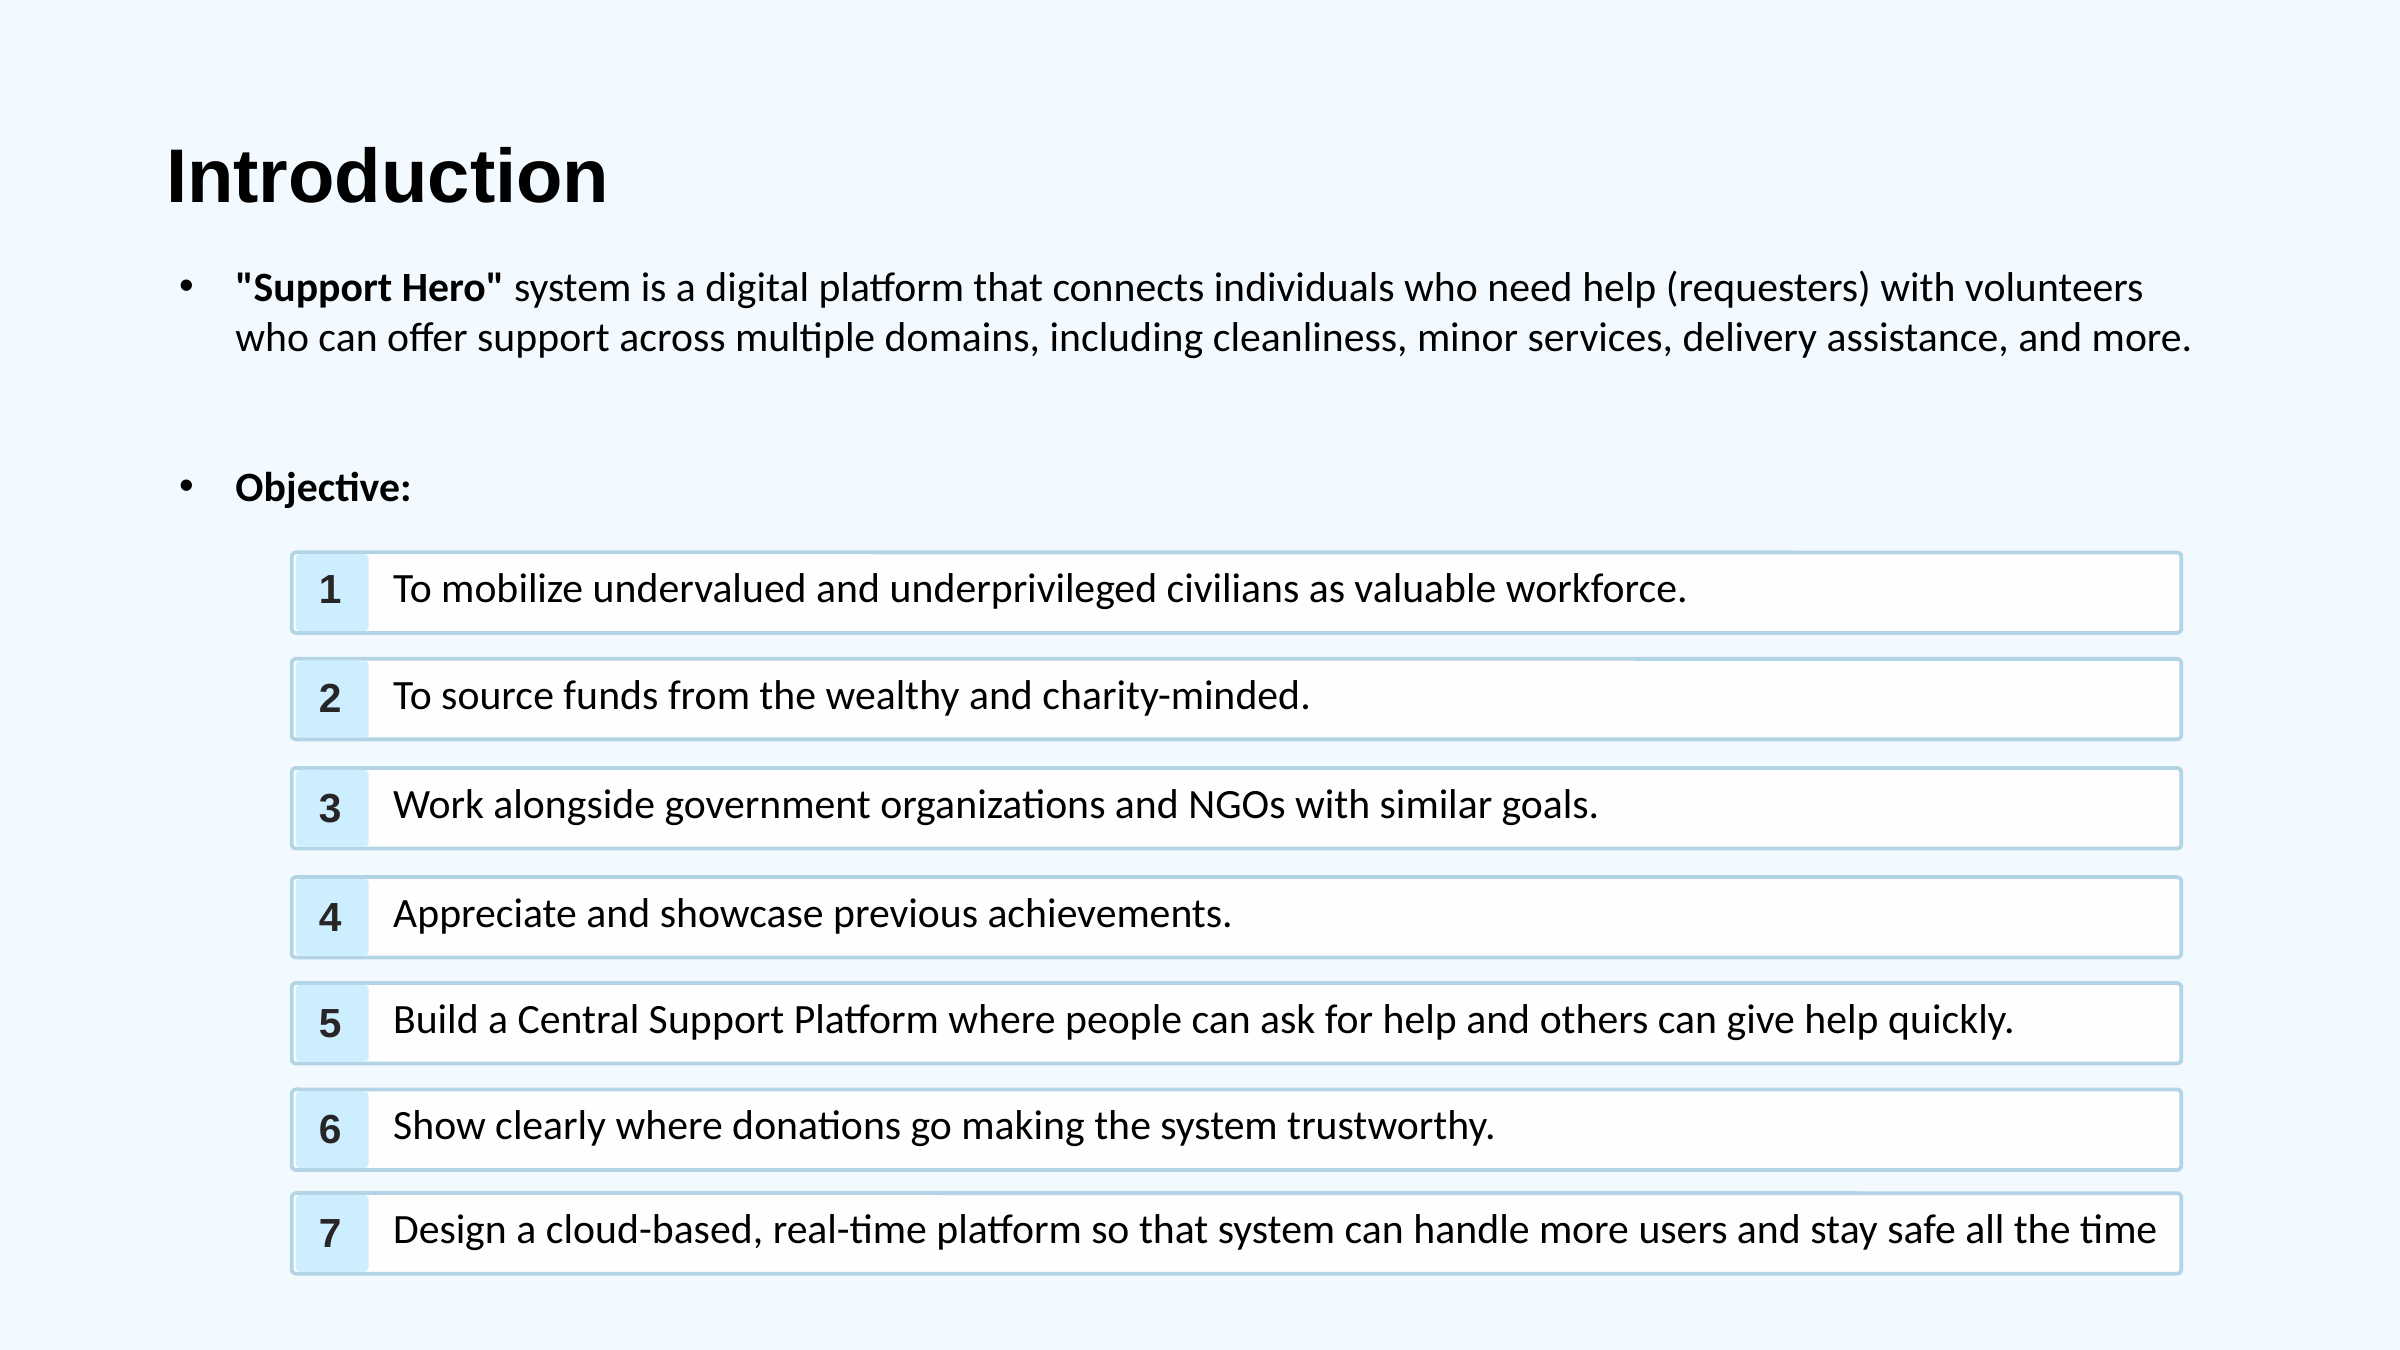

Introduction
"Support Hero" system is a digital platform that connects individuals who need help (requesters) with volunteers who can offer support across multiple domains, including cleanliness, minor services, delivery assistance, and more.

Objective:

         To mobilize undervalued and underprivileged civilians as valuable workforce.

1
         To source funds from the wealthy and charity-minded.

2
         Work alongside government organizations and NGOs with similar goals.

3
         Appreciate and showcase previous achievements.

4
         Build a Central Support Platform where people can ask for help and others can give help quickly.

5
         Show clearly where donations go making the system trustworthy.

6
         Design a cloud-based, real-time platform so that system can handle more users and stay safe all the time

7